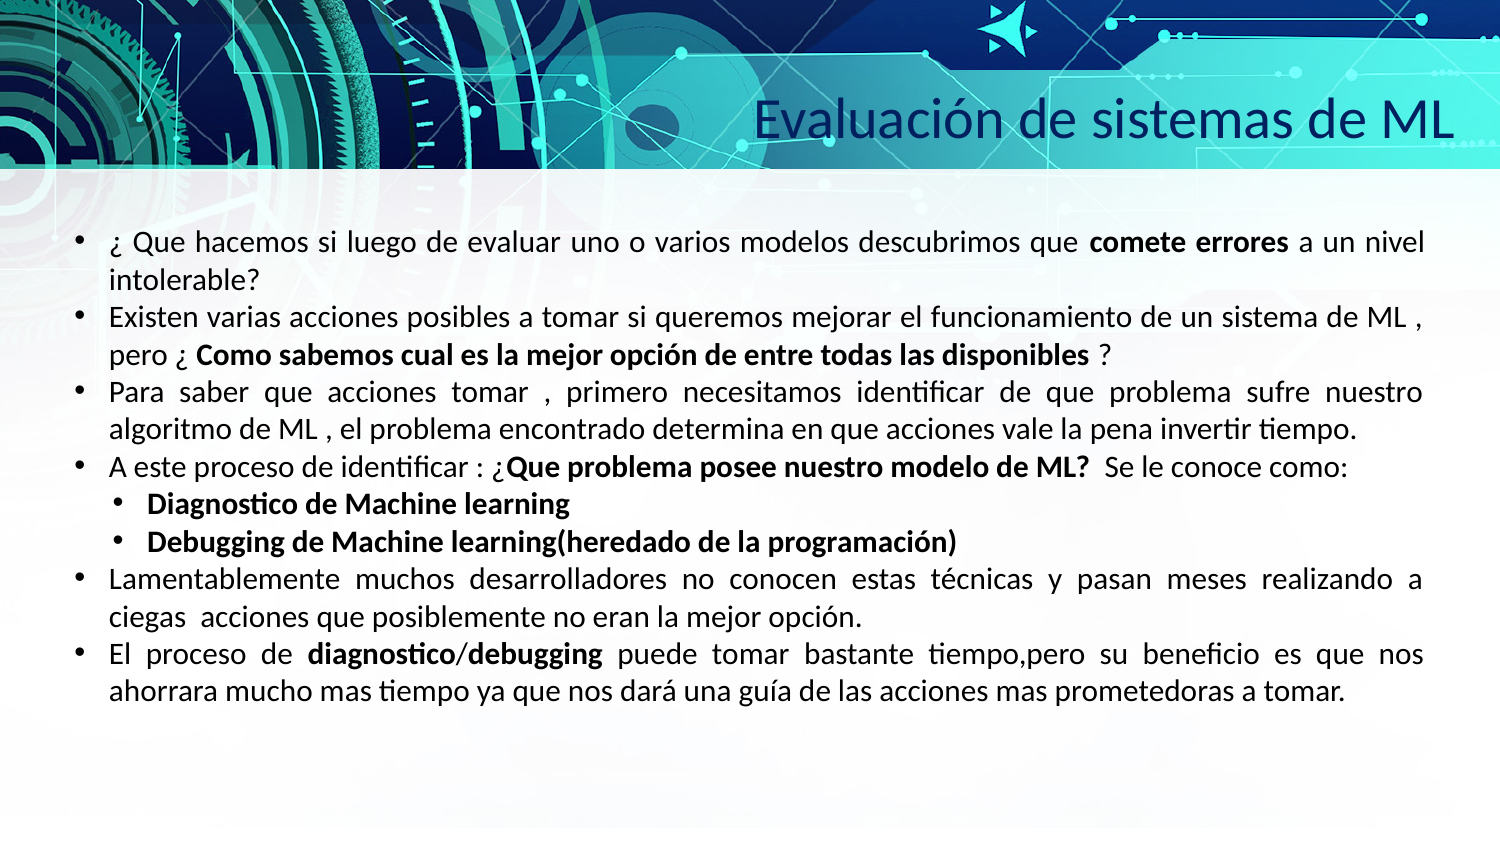

Evaluación de sistemas de ML
¿ Que hacemos si luego de evaluar uno o varios modelos descubrimos que comete errores a un nivel intolerable?
Existen varias acciones posibles a tomar si queremos mejorar el funcionamiento de un sistema de ML , pero ¿ Como sabemos cual es la mejor opción de entre todas las disponibles ?
Para saber que acciones tomar , primero necesitamos identificar de que problema sufre nuestro algoritmo de ML , el problema encontrado determina en que acciones vale la pena invertir tiempo.
A este proceso de identificar : ¿Que problema posee nuestro modelo de ML?  Se le conoce como:
Diagnostico de Machine learning
Debugging de Machine learning(heredado de la programación)
Lamentablemente muchos desarrolladores no conocen estas técnicas y pasan meses realizando a ciegas  acciones que posiblemente no eran la mejor opción.
El proceso de diagnostico/debugging puede tomar bastante tiempo,pero su beneficio es que nos ahorrara mucho mas tiempo ya que nos dará una guía de las acciones mas prometedoras a tomar.